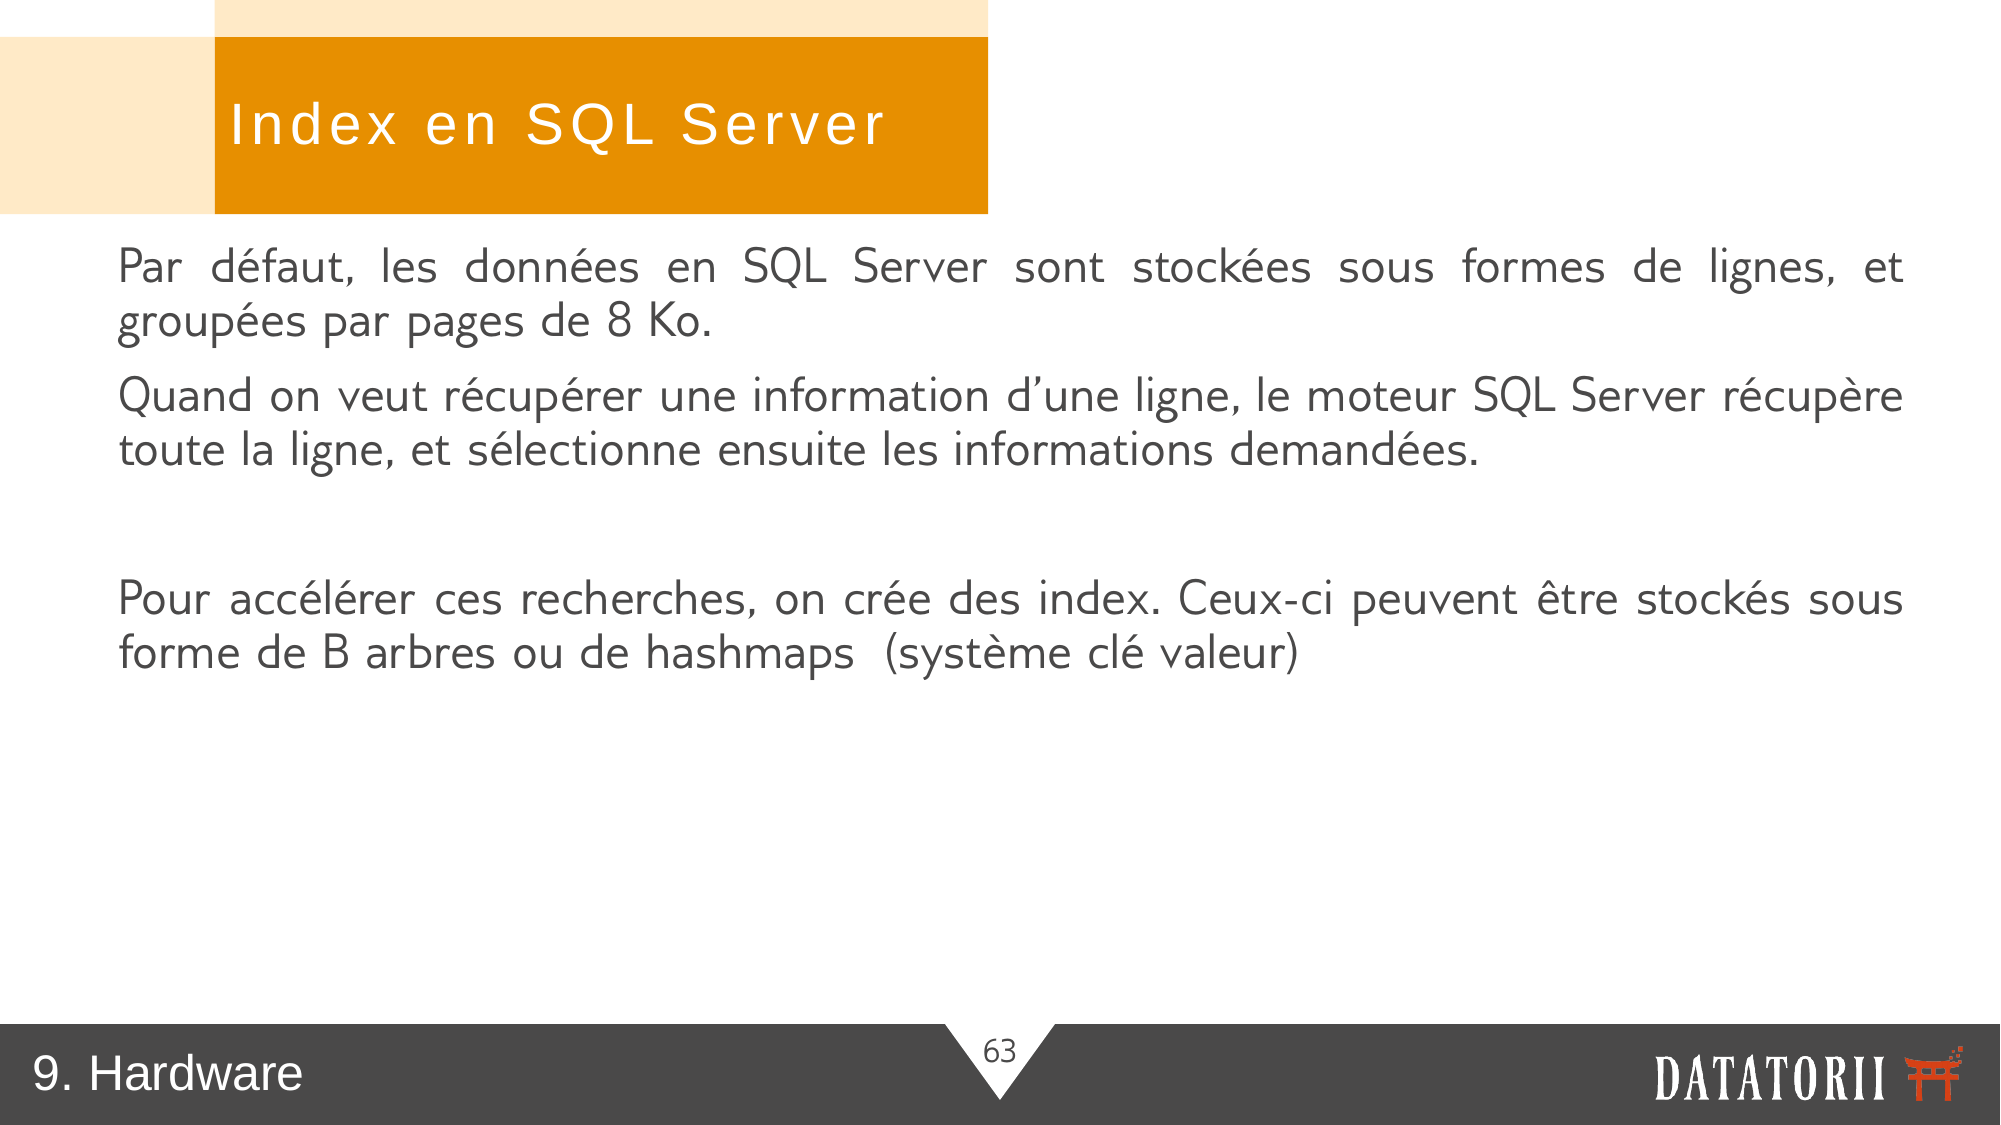

Index en SQL Server
Par défaut, les données en SQL Server sont stockées sous formes de lignes, et groupées par pages de 8 Ko.
Quand on veut récupérer une information d’une ligne, le moteur SQL Server récupère toute la ligne, et sélectionne ensuite les informations demandées.

Pour accélérer ces recherches, on crée des index. Ceux-ci peuvent être stockés sous forme de B arbres ou de hashmaps  (système clé valeur)
9. Hardware